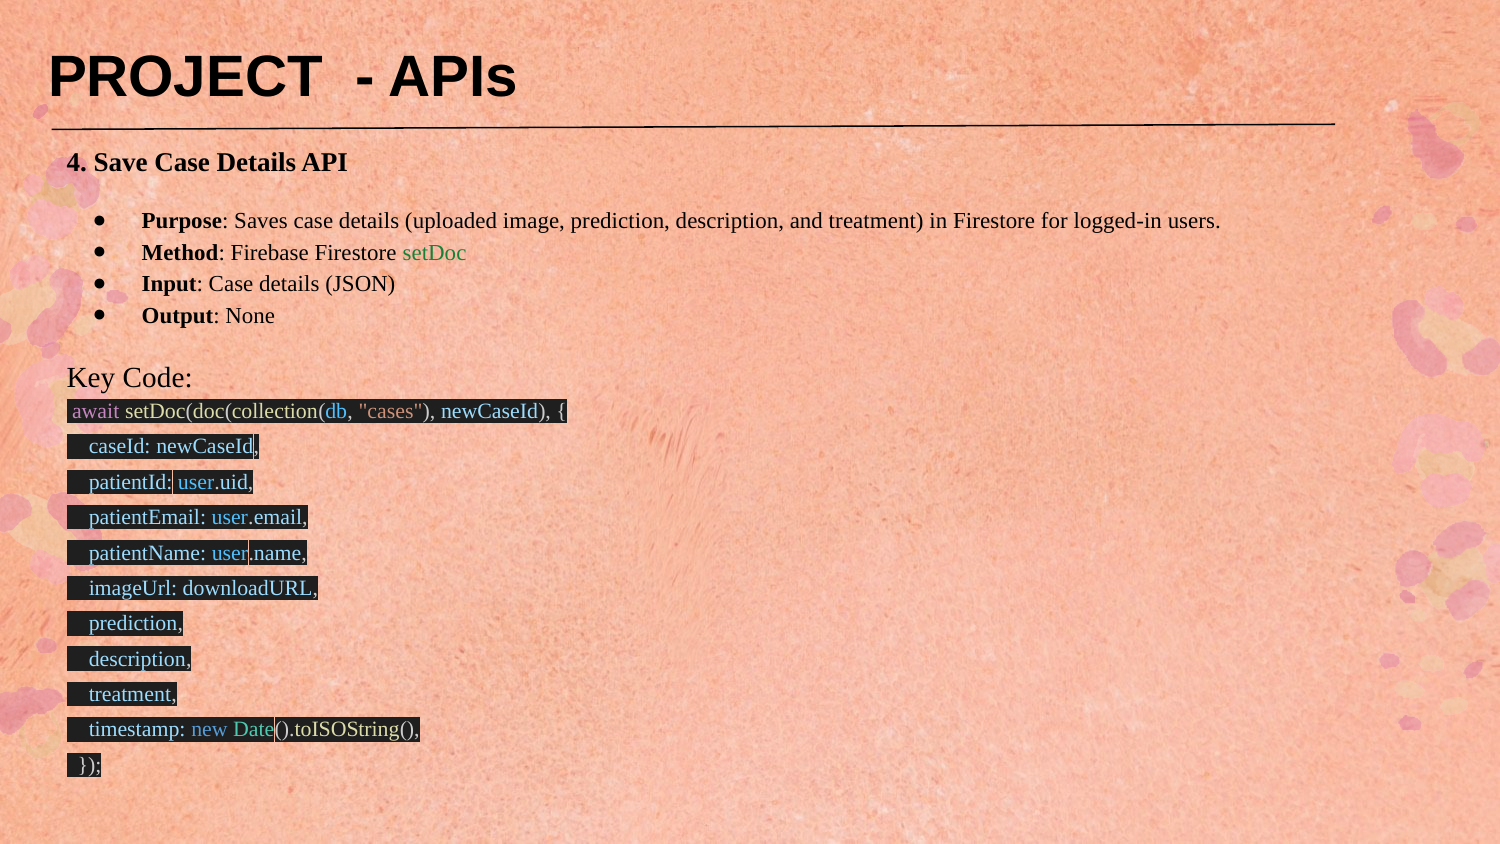

PROJECT  - APIs
4. Save Case Details API
Purpose: Saves case details (uploaded image, prediction, description, and treatment) in Firestore for logged-in users.
Method: Firebase Firestore setDoc
Input: Case details (JSON)
Output: None
Key Code:
 await setDoc(doc(collection(db, "cases"), newCaseId), {
    caseId: newCaseId,
    patientId: user.uid,
    patientEmail: user.email,
    patientName: user.name,
    imageUrl: downloadURL,
    prediction,
    description,
    treatment,
    timestamp: new Date().toISOString(),
  });